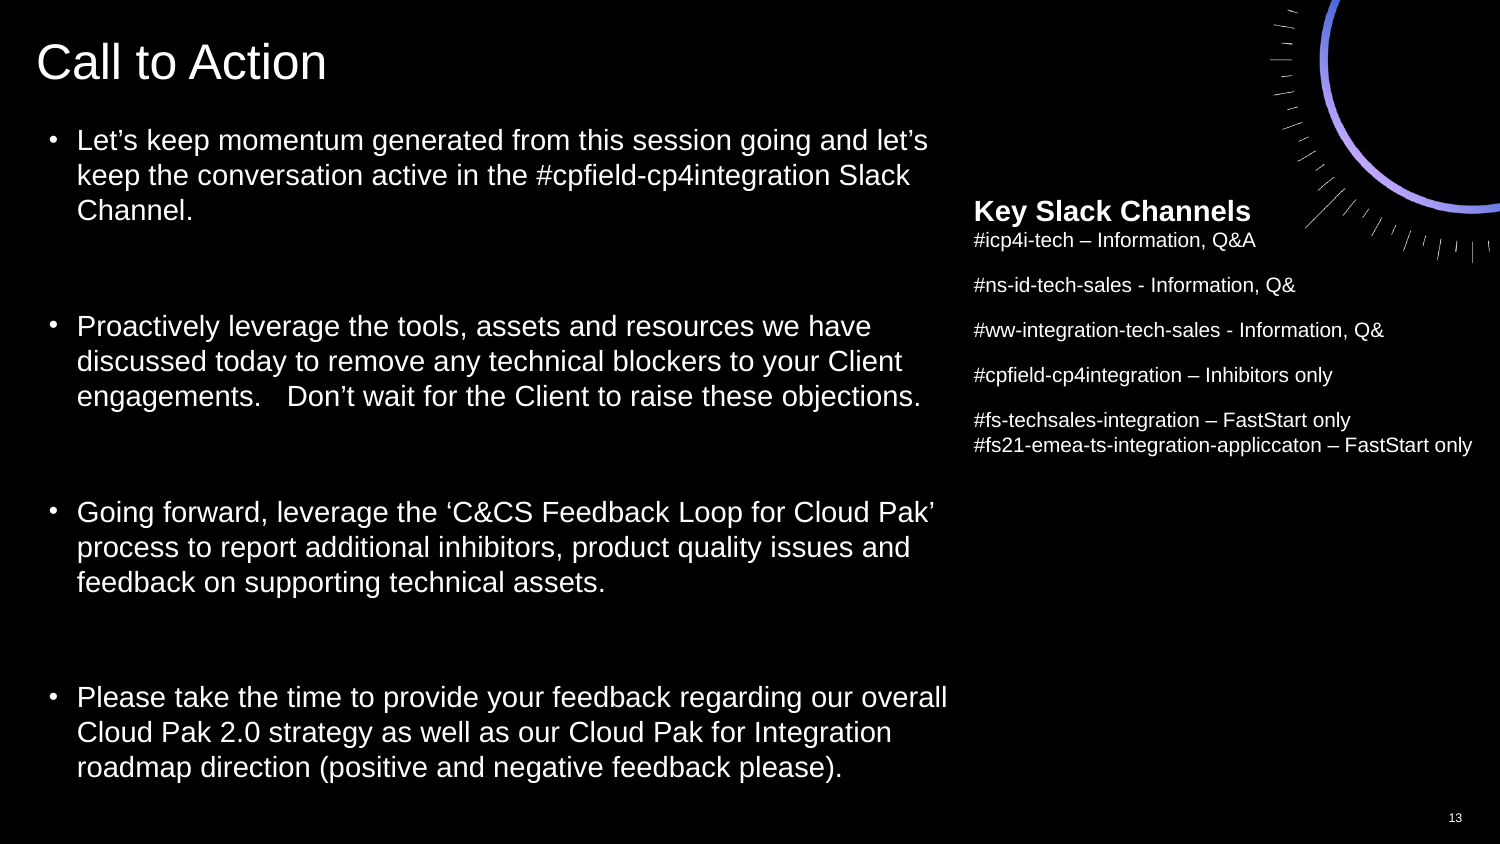

# Call to Action
Let’s keep momentum generated from this session going and let’s keep the conversation active in the #cpfield-cp4integration Slack Channel.

Proactively leverage the tools, assets and resources we have discussed today to remove any technical blockers to your Client engagements.   Don’t wait for the Client to raise these objections.

Going forward, leverage the ‘C&CS Feedback Loop for Cloud Pak’ process to report additional inhibitors, product quality issues and feedback on supporting technical assets.

Please take the time to provide your feedback regarding our overall Cloud Pak 2.0 strategy as well as our Cloud Pak for Integration roadmap direction (positive and negative feedback please).
Key Slack Channels
#icp4i-tech – Information, Q&A

#ns-id-tech-sales - Information, Q&

#ww-integration-tech-sales - Information, Q&

#cpfield-cp4integration – Inhibitors only

#fs-techsales-integration – FastStart only
#fs21-emea-ts-integration-appliccaton – FastStart only
13